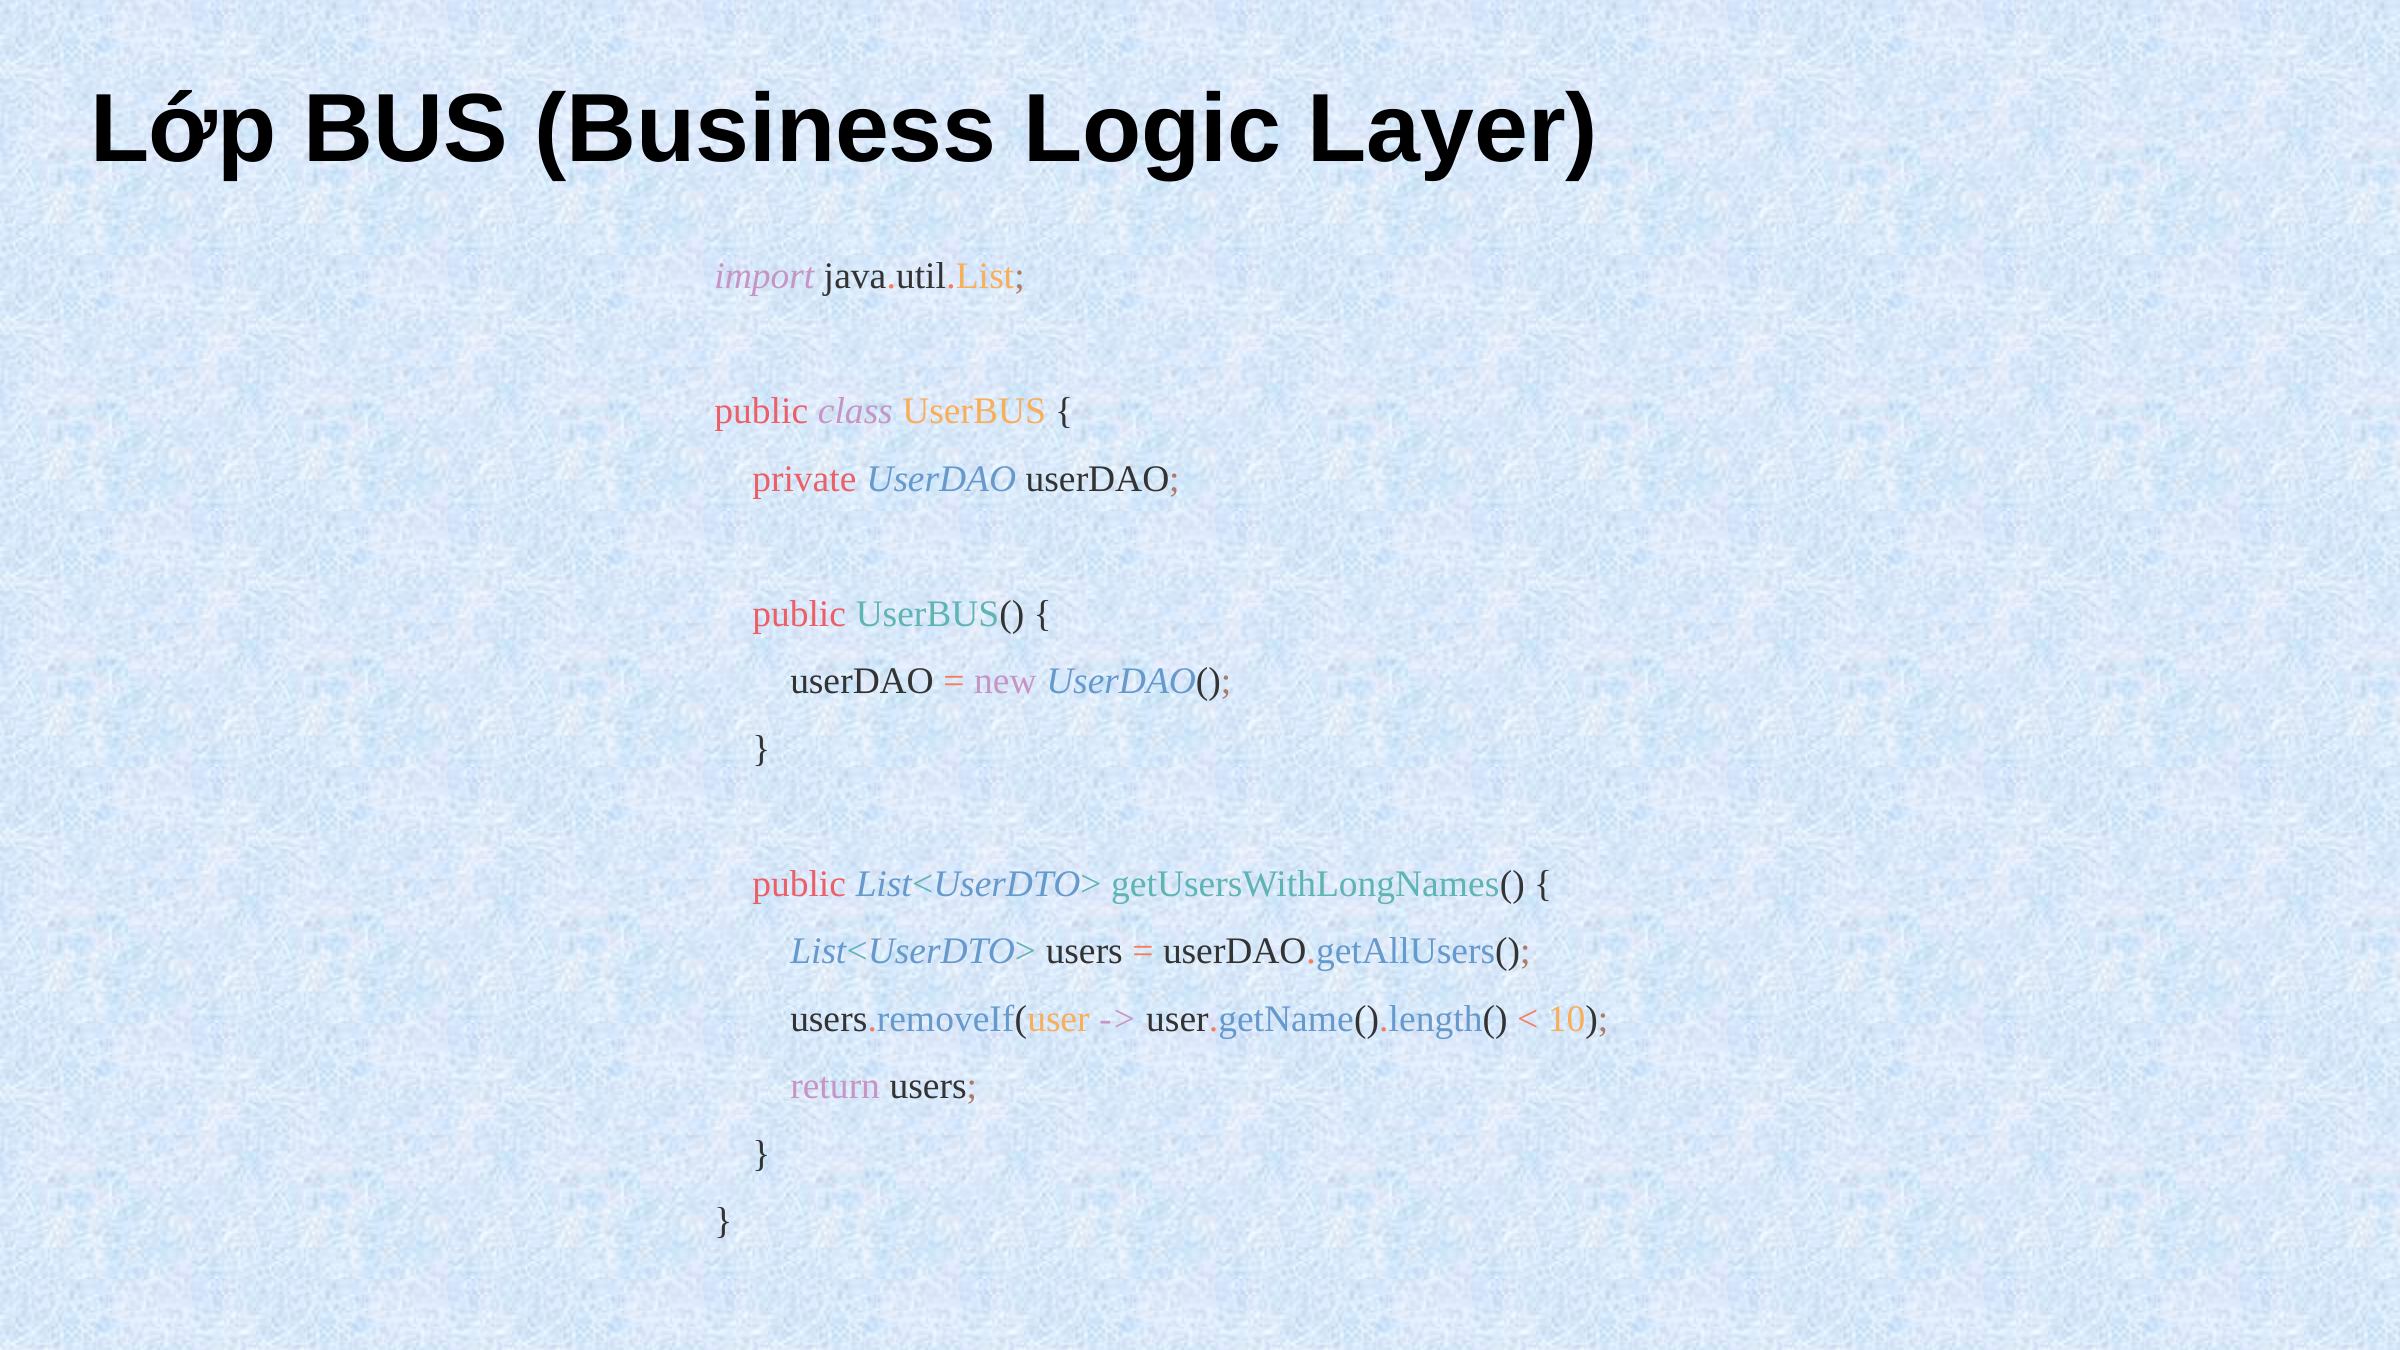

Lớp BUS (Business Logic Layer)
import java.util.List;
public class UserBUS {
    private UserDAO userDAO;
    public UserBUS() {
        userDAO = new UserDAO();
    }
    public List<UserDTO> getUsersWithLongNames() {
        List<UserDTO> users = userDAO.getAllUsers();
        users.removeIf(user -> user.getName().length() < 10);
        return users;
    }
}